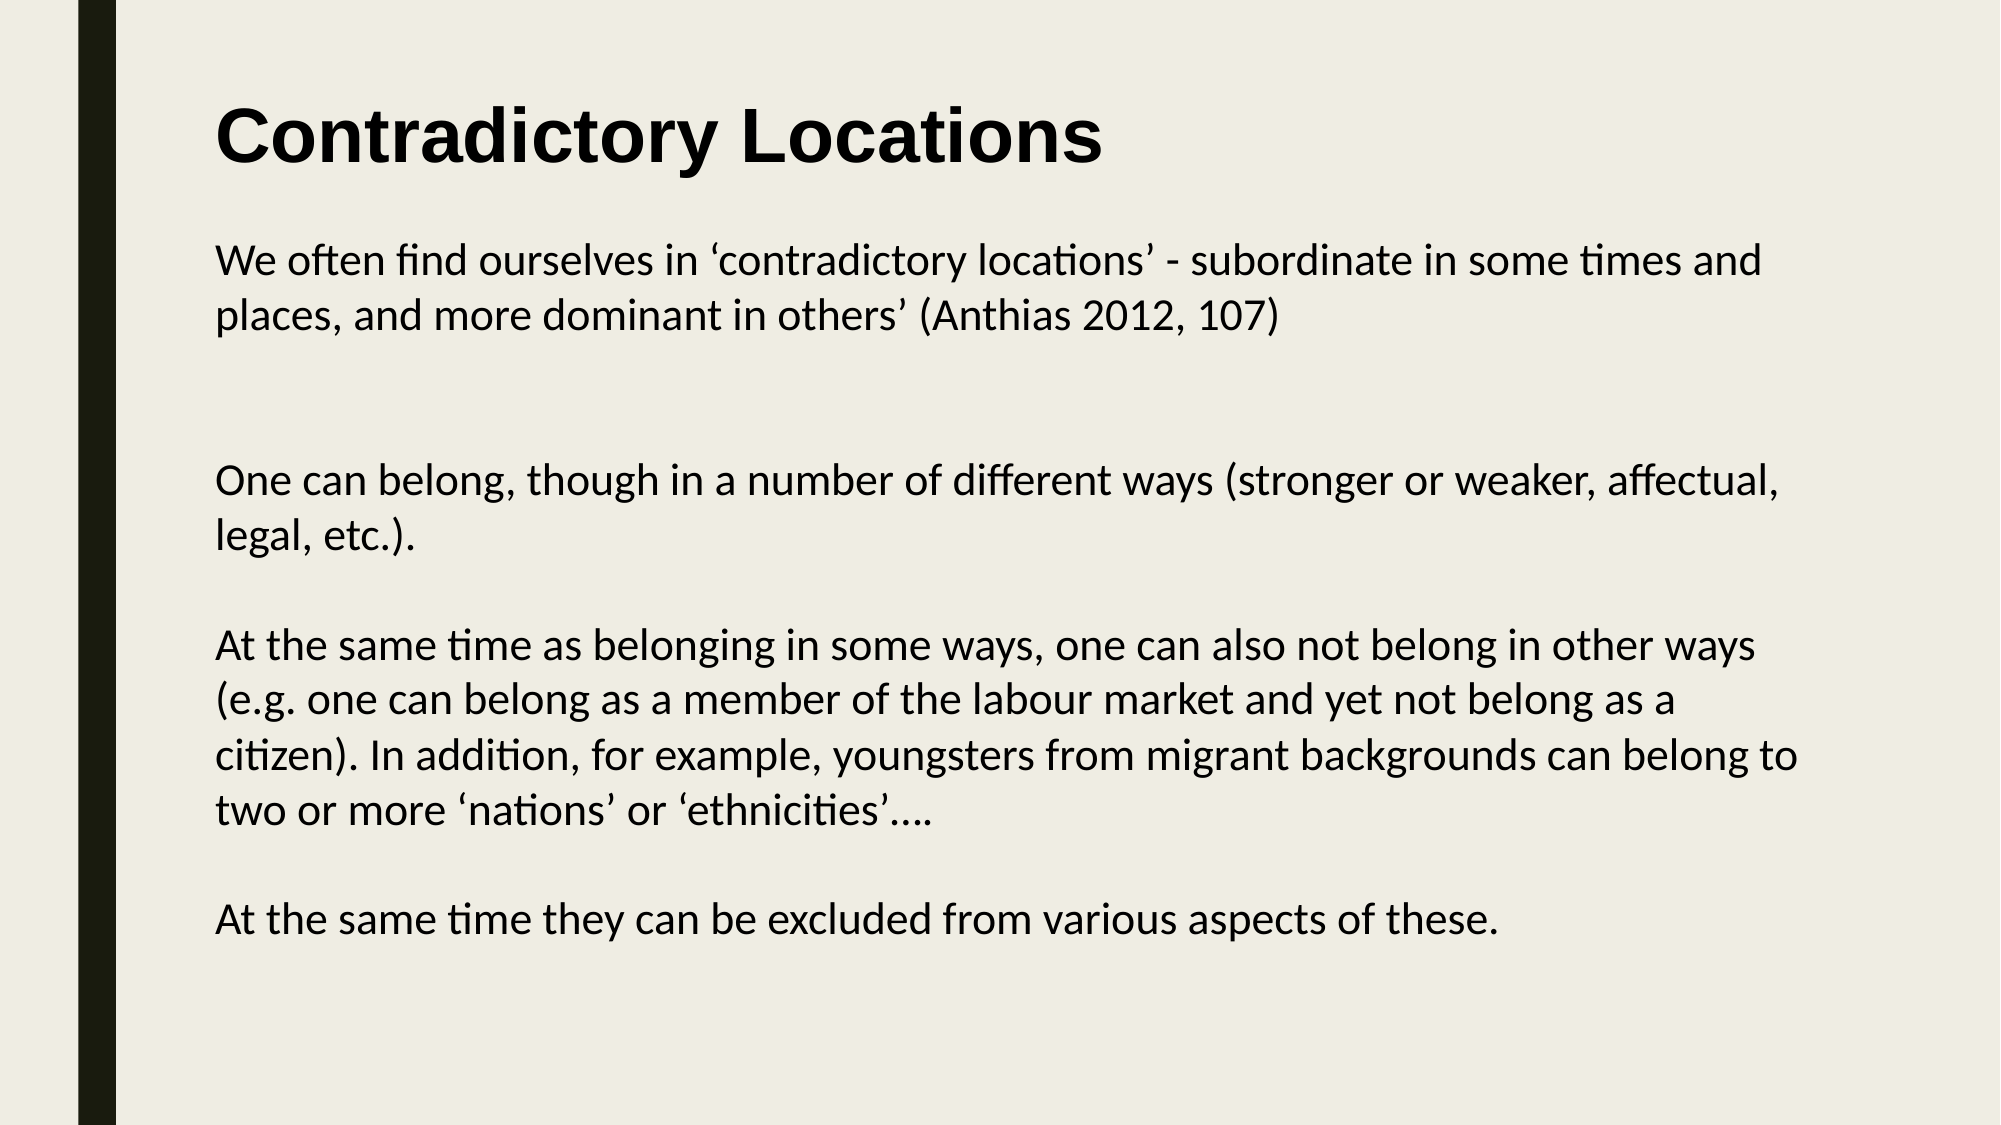

Contradictory Locations

We often find ourselves in ‘contradictory locations’ - subordinate in some times and places, and more dominant in others’ (Anthias 2012, 107)

One can belong, though in a number of different ways (stronger or weaker, affectual, legal, etc.).

At the same time as belonging in some ways, one can also not belong in other ways (e.g. one can belong as a member of the labour market and yet not belong as a citizen). In addition, for example, youngsters from migrant backgrounds can belong to two or more ‘nations’ or ‘ethnicities’….

At the same time they can be excluded from various aspects of these.